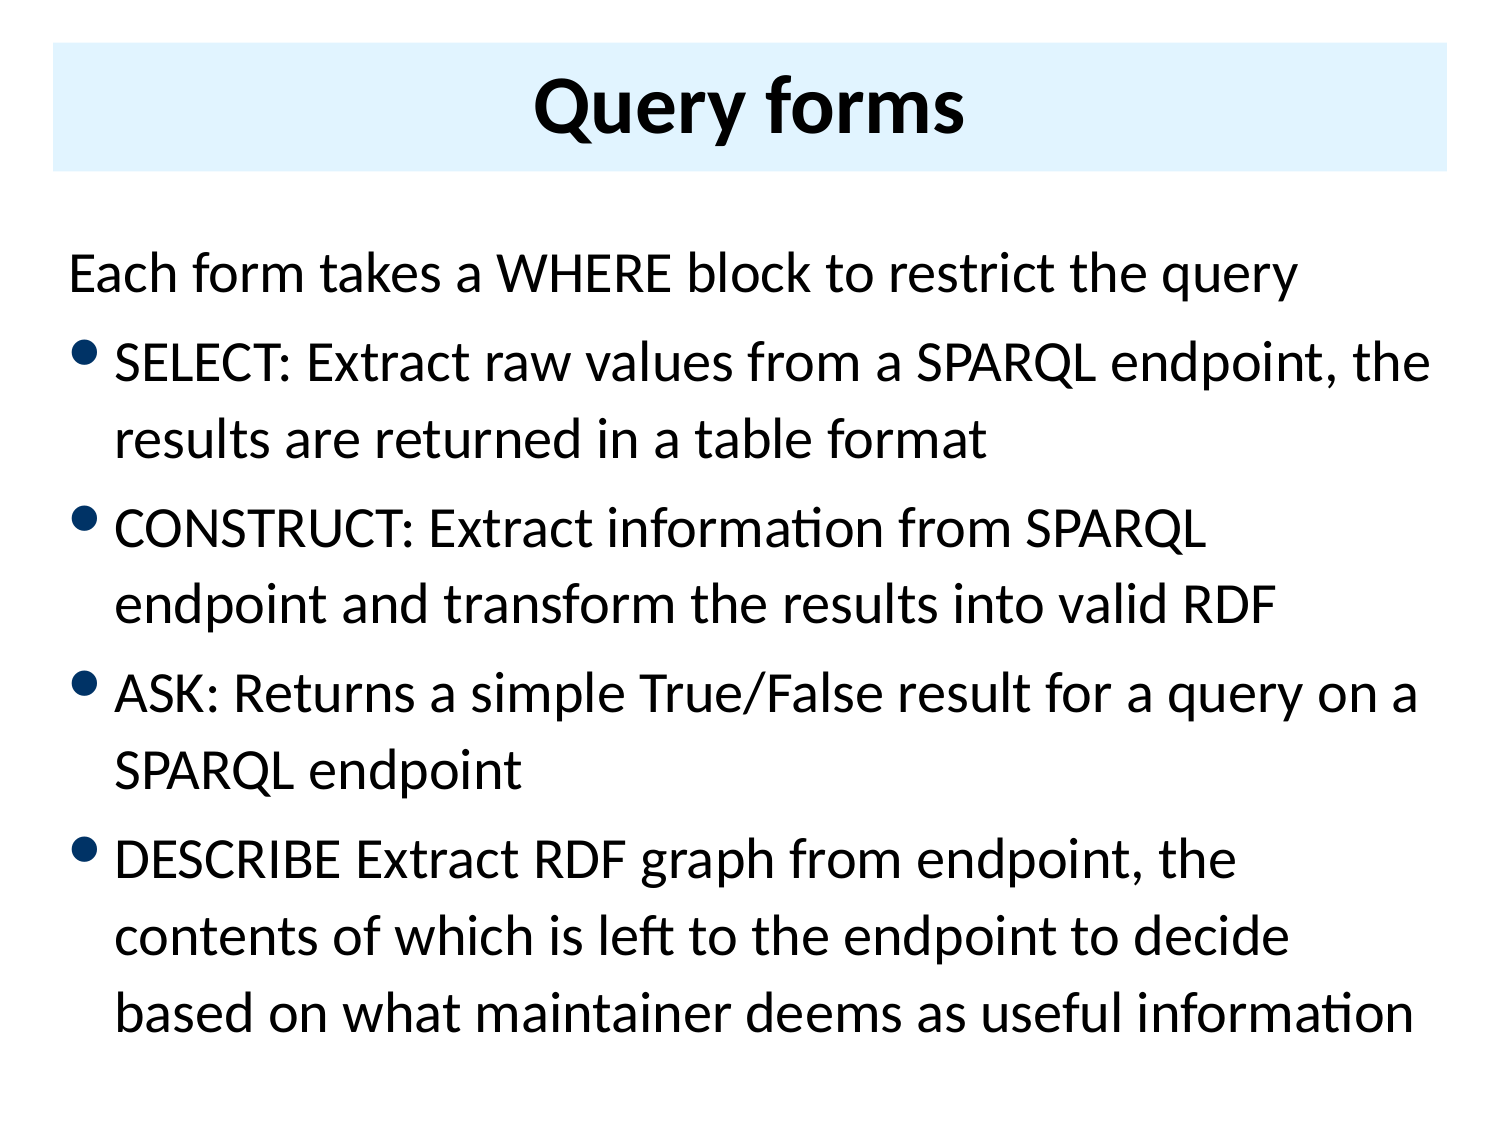

# Query forms
Each form takes a WHERE block to restrict the query
SELECT: Extract raw values from a SPARQL endpoint, the results are returned in a table format
CONSTRUCT: Extract information from SPARQL endpoint and transform the results into valid RDF
ASK: Returns a simple True/False result for a query on a SPARQL endpoint
DESCRIBE Extract RDF graph from endpoint, the contents of which is left to the endpoint to decide based on what maintainer deems as useful information